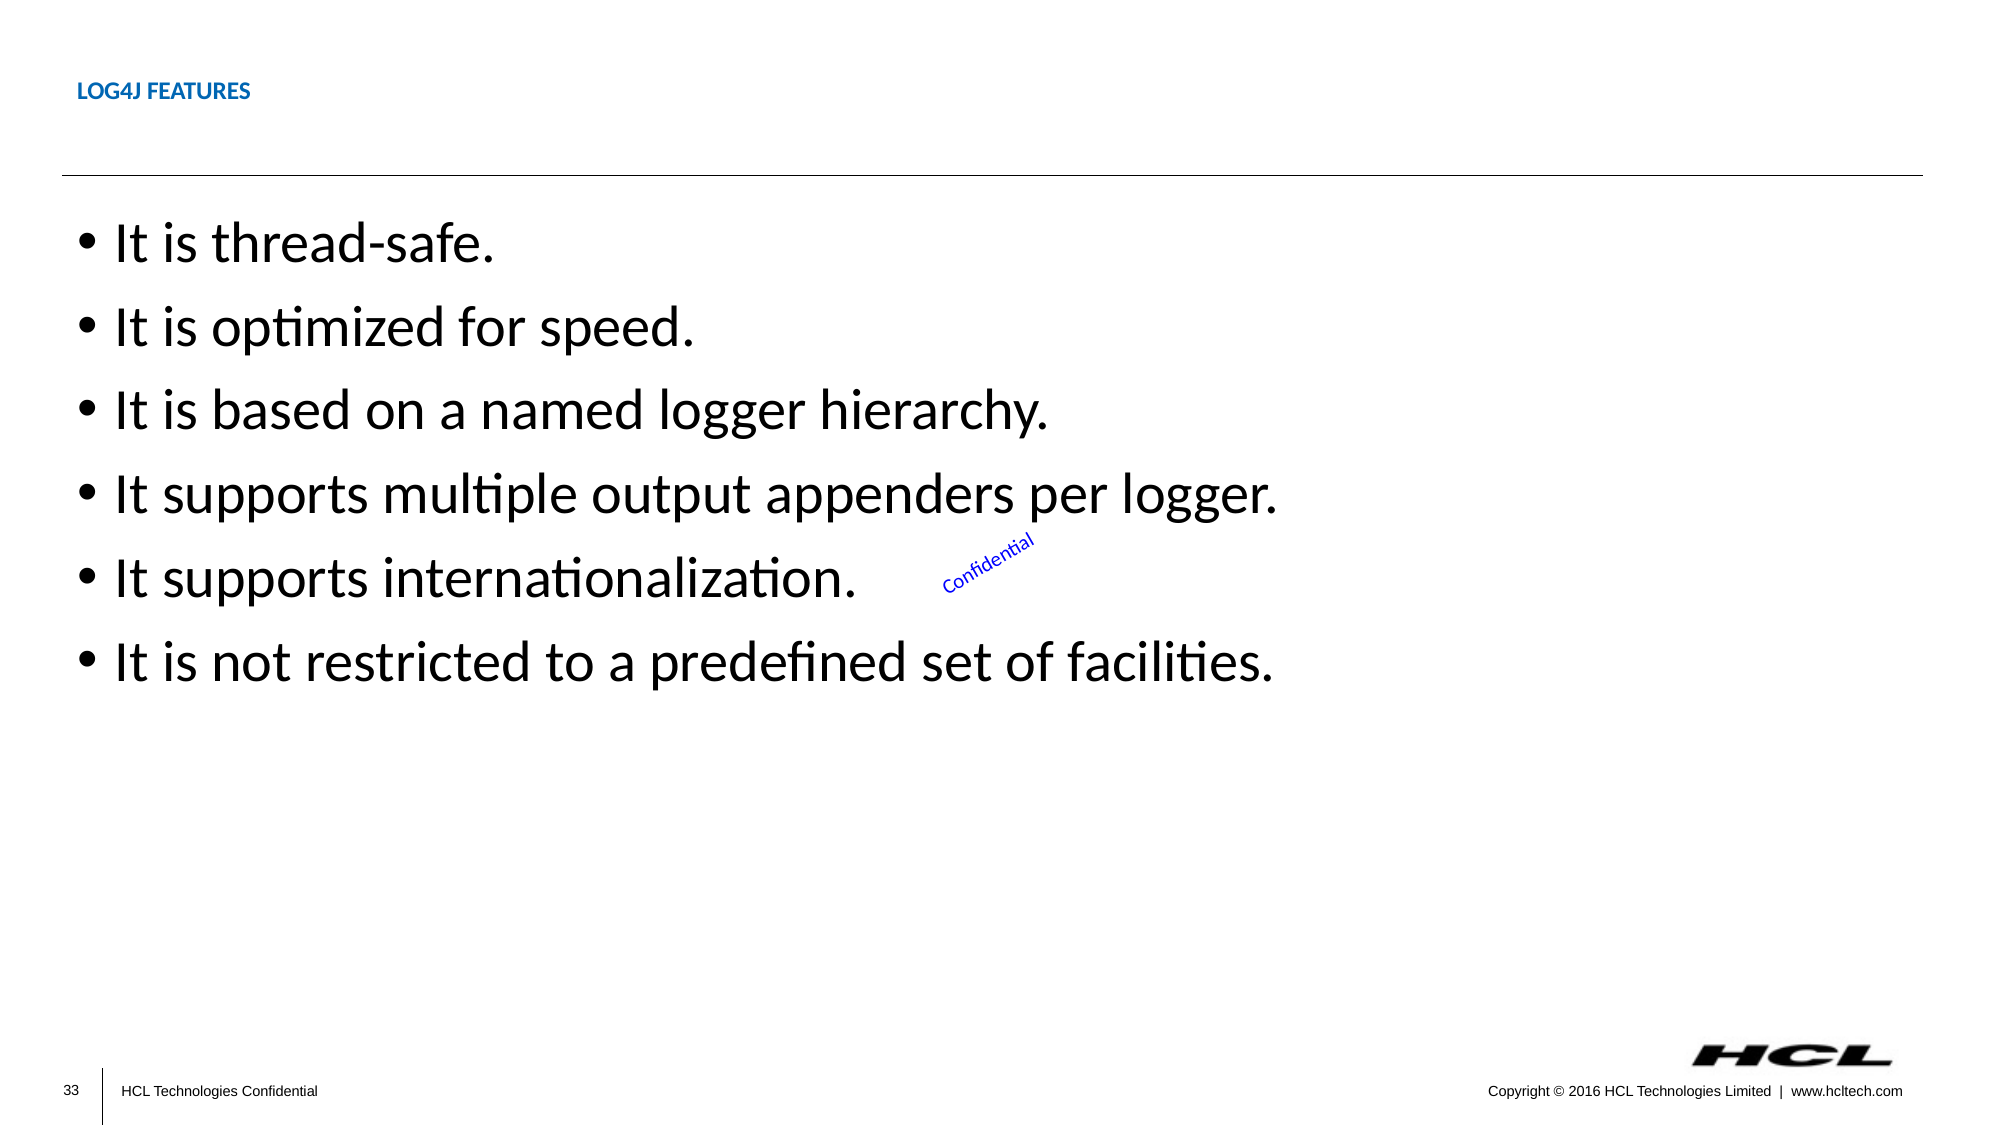

# log4j Features
It is thread-safe.
It is optimized for speed.
It is based on a named logger hierarchy.
It supports multiple output appenders per logger.
It supports internationalization.
It is not restricted to a predefined set of facilities.